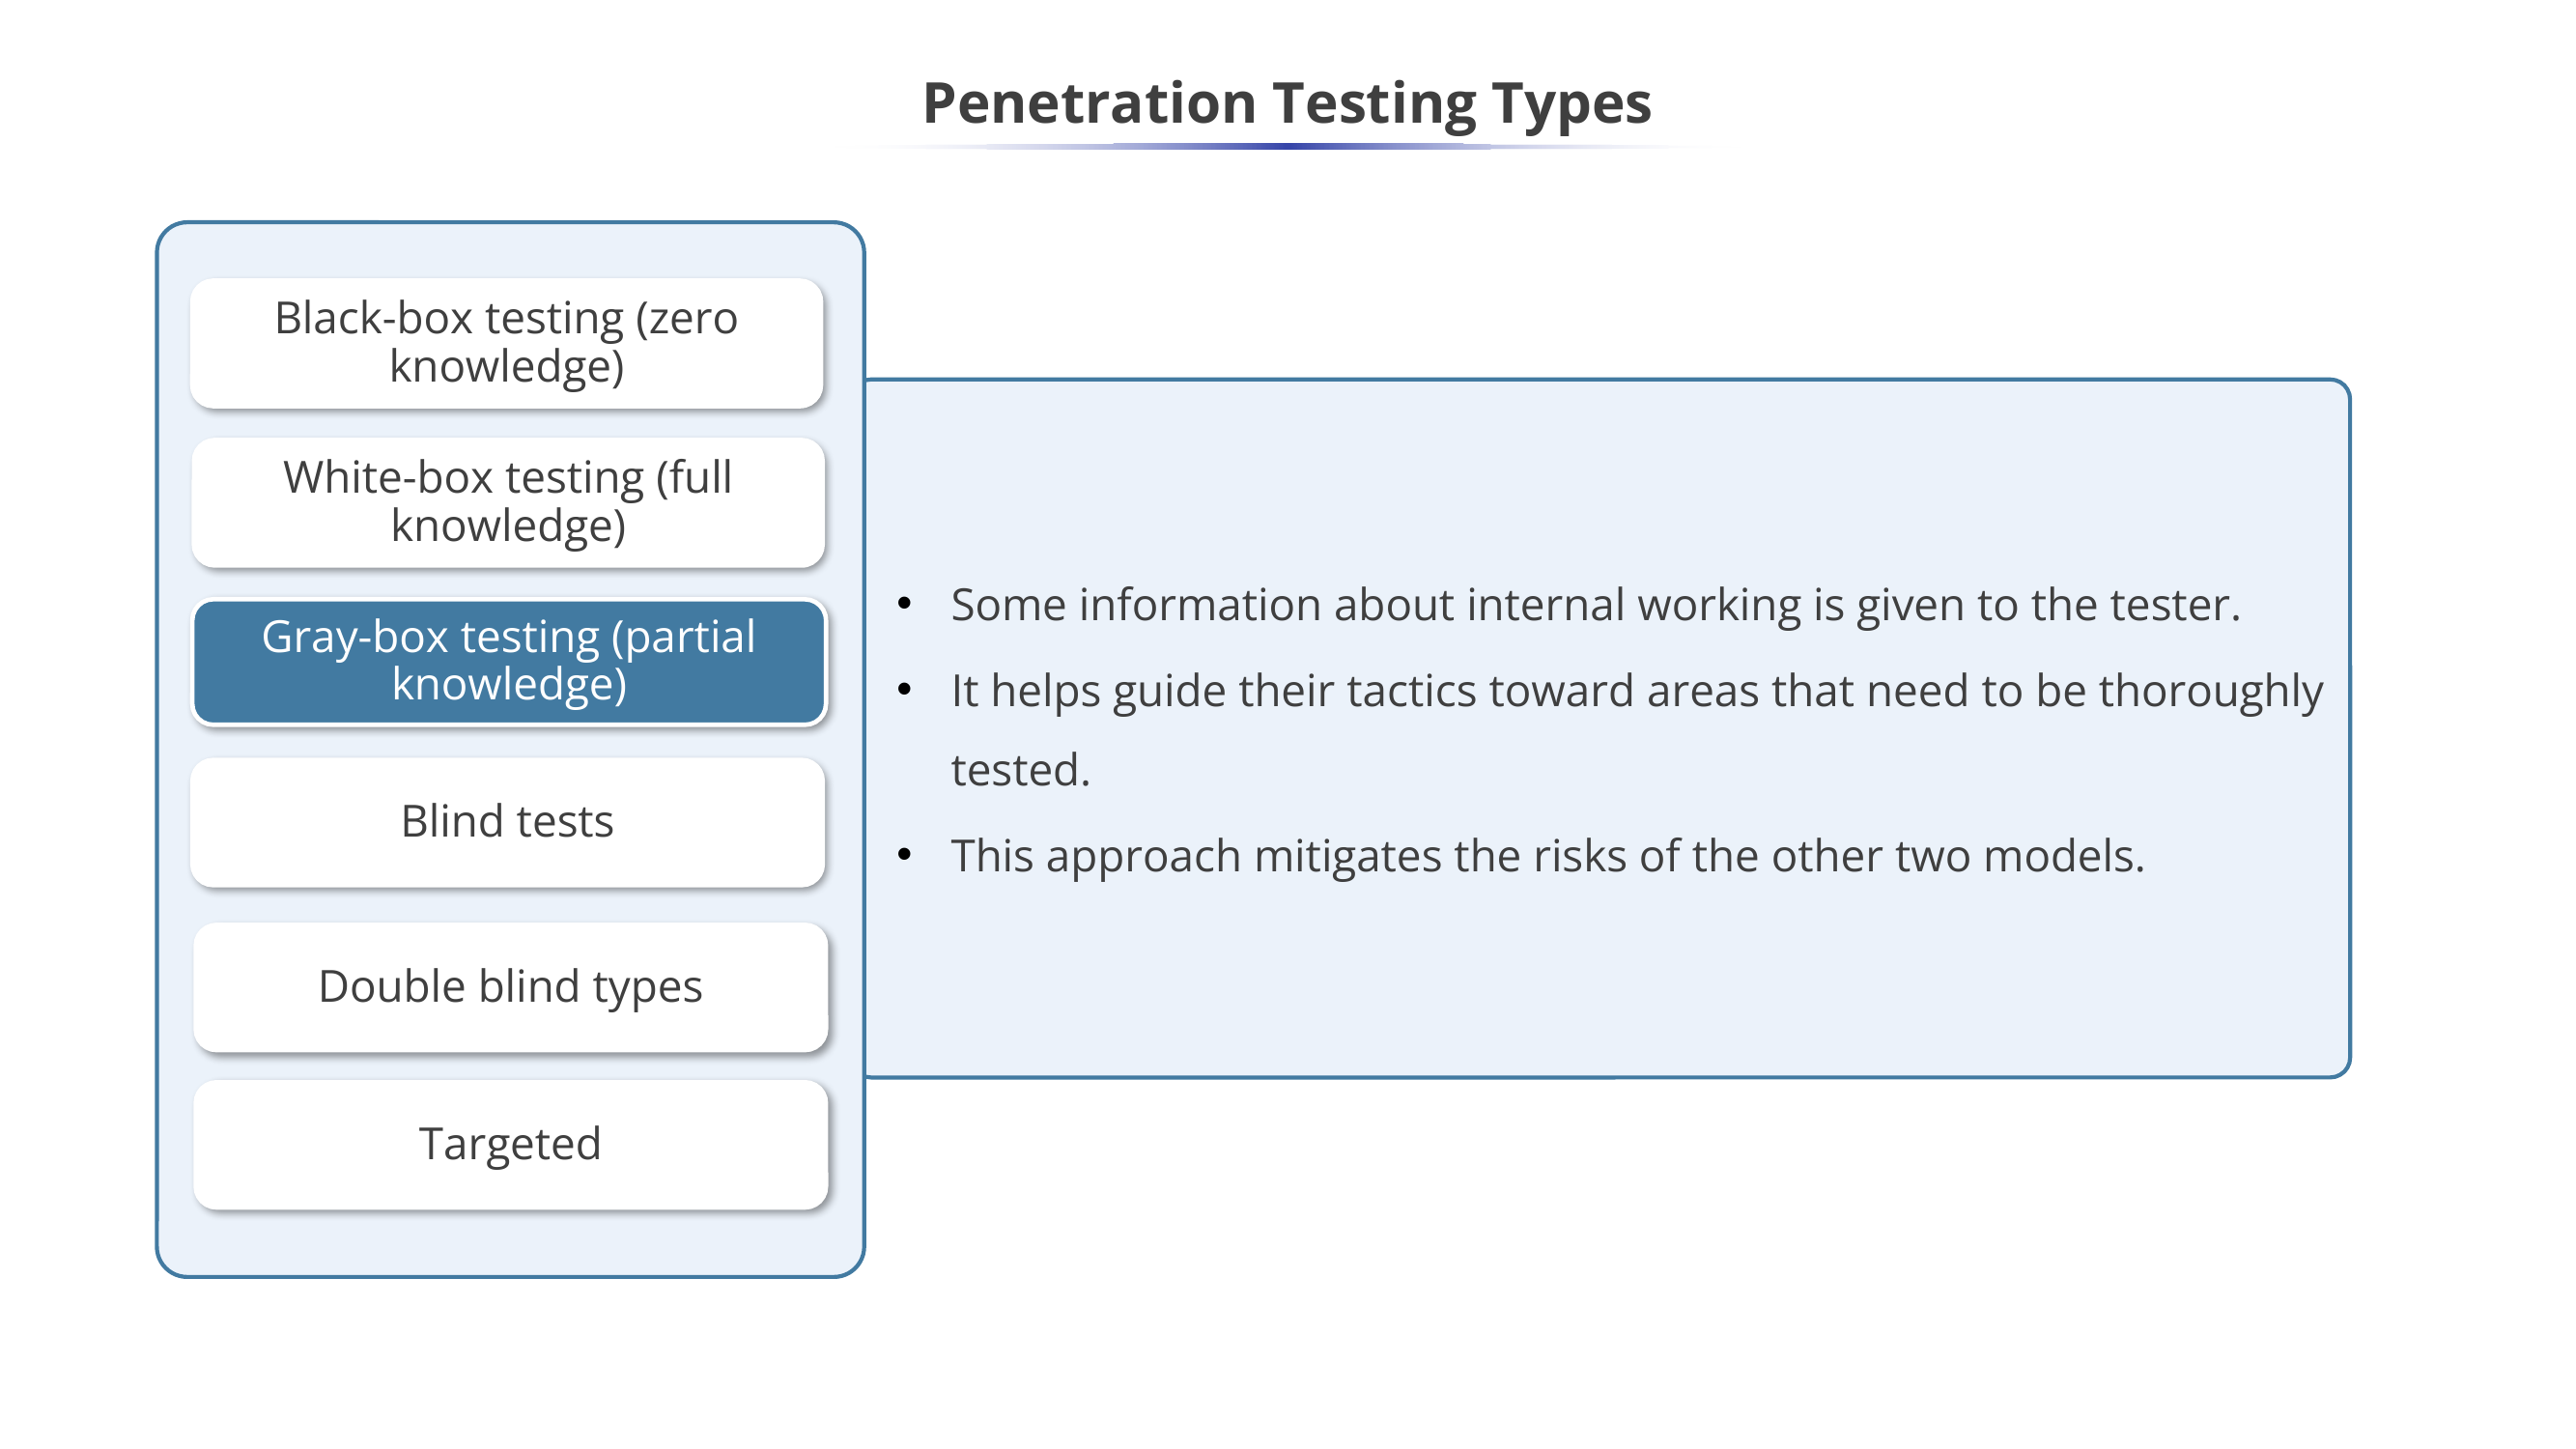

# Penetration Testing Types

Black-box testing (zero knowledge)

Some information about internal working is given to the tester.
It helps guide their tactics toward areas that need to be thoroughly tested.
This approach mitigates the risks of the other two models.
White-box testing (full knowledge)
Gray-box testing (partial knowledge)
Blind tests
Double blind types
Targeted